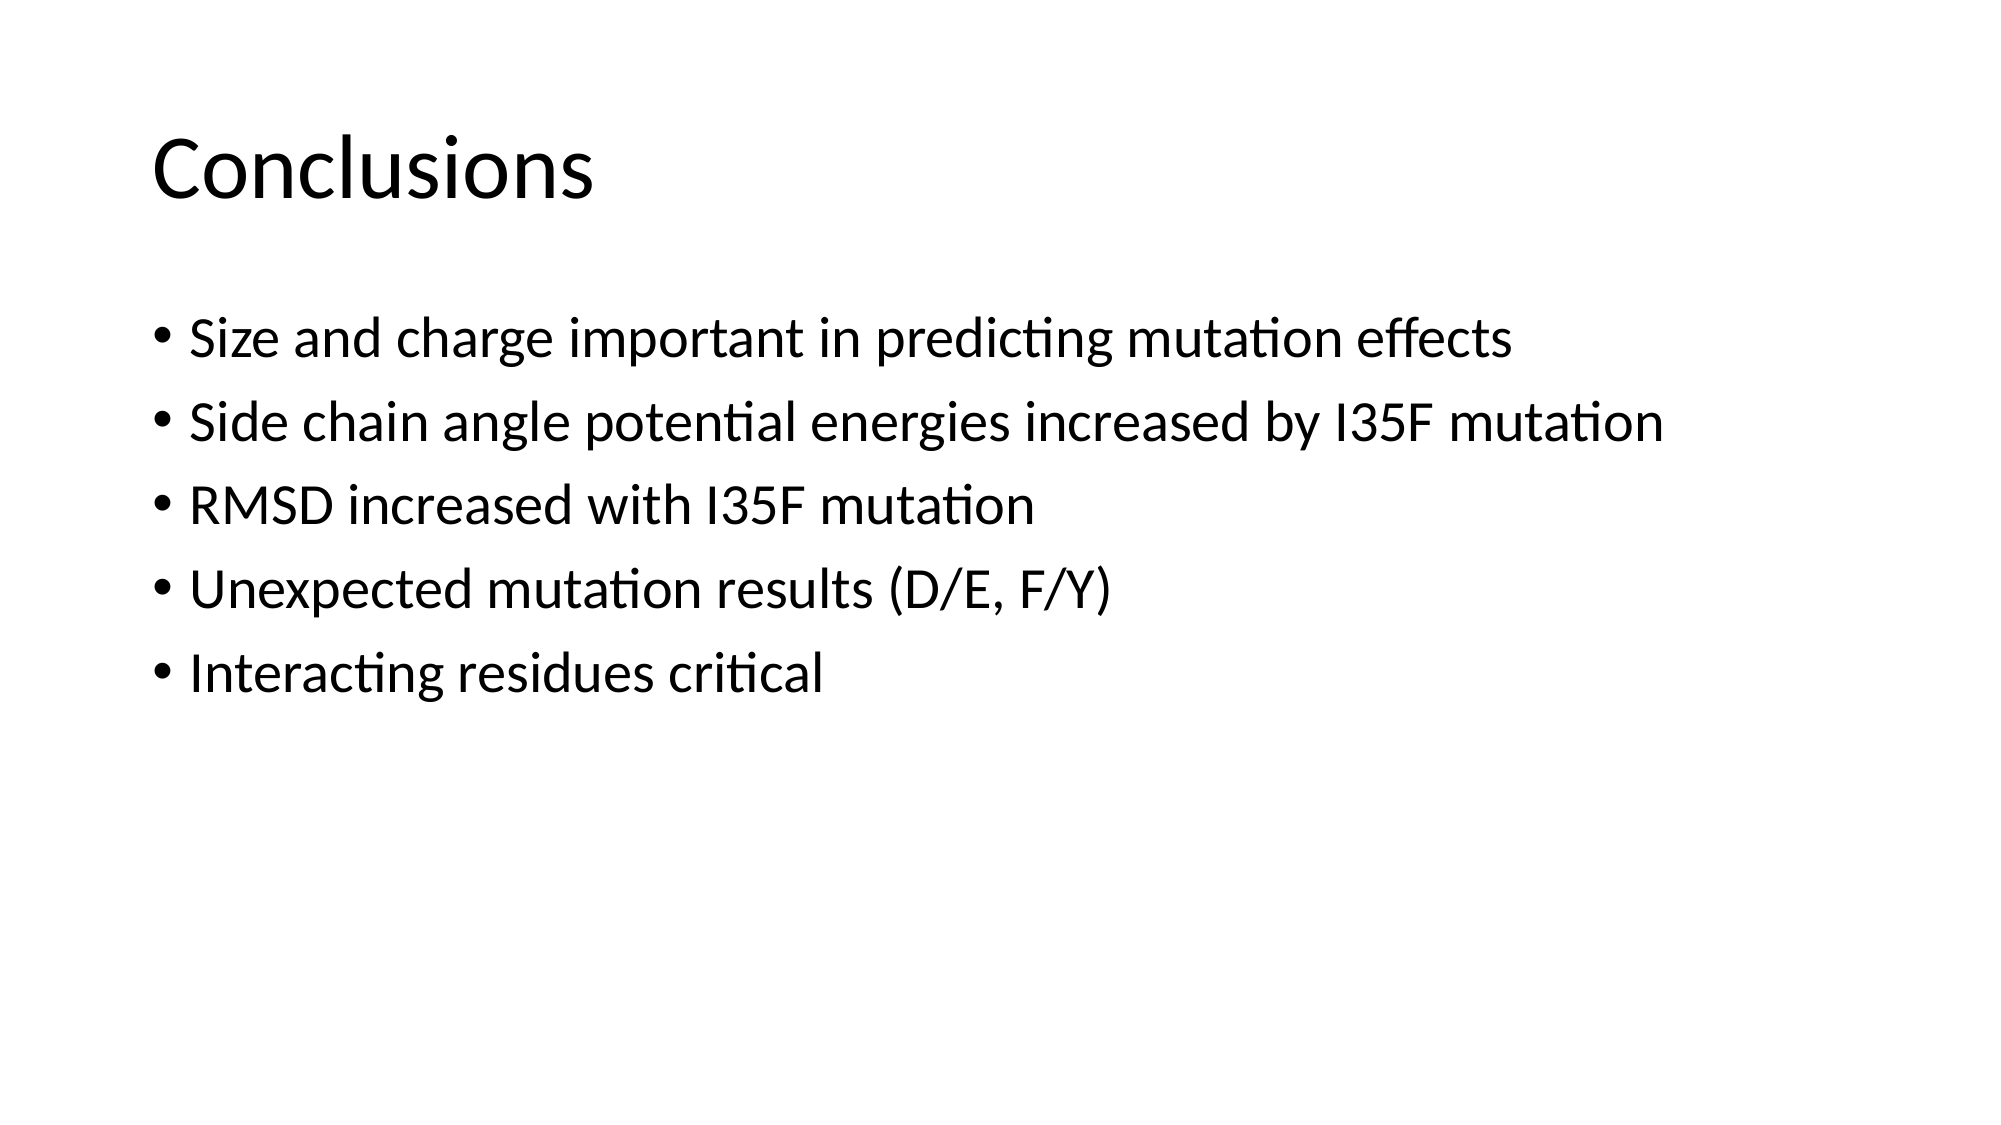

# Conclusions
Size and charge important in predicting mutation effects
Side chain angle potential energies increased by I35F mutation
RMSD increased with I35F mutation
Unexpected mutation results (D/E, F/Y)
Interacting residues critical